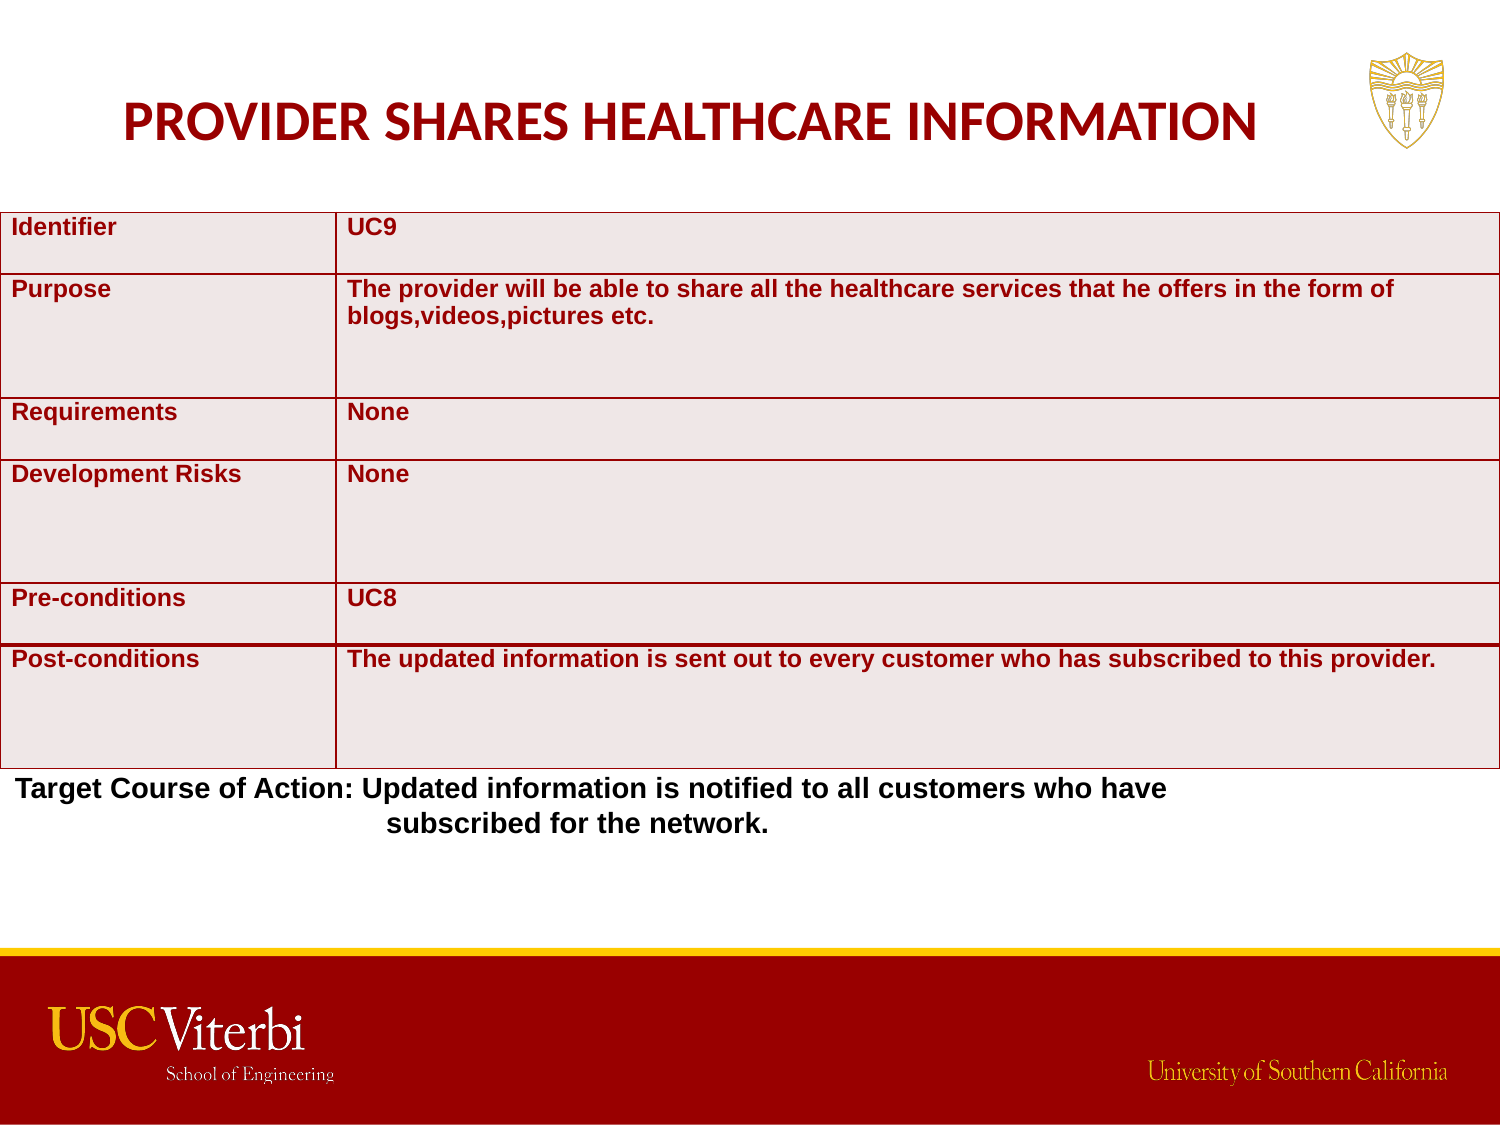

# Provider shares Healthcare Information
| Identifier | UC9 |
| --- | --- |
| Purpose | The provider will be able to share all the healthcare services that he offers in the form of blogs,videos,pictures etc. |
| Requirements | None |
| Development Risks | None |
| Pre-conditions | UC8 |
| Post-conditions | The updated information is sent out to every customer who has subscribed to this provider. |
Target Course of Action: Updated information is notified to all customers who have
                                             subscribed for the network.